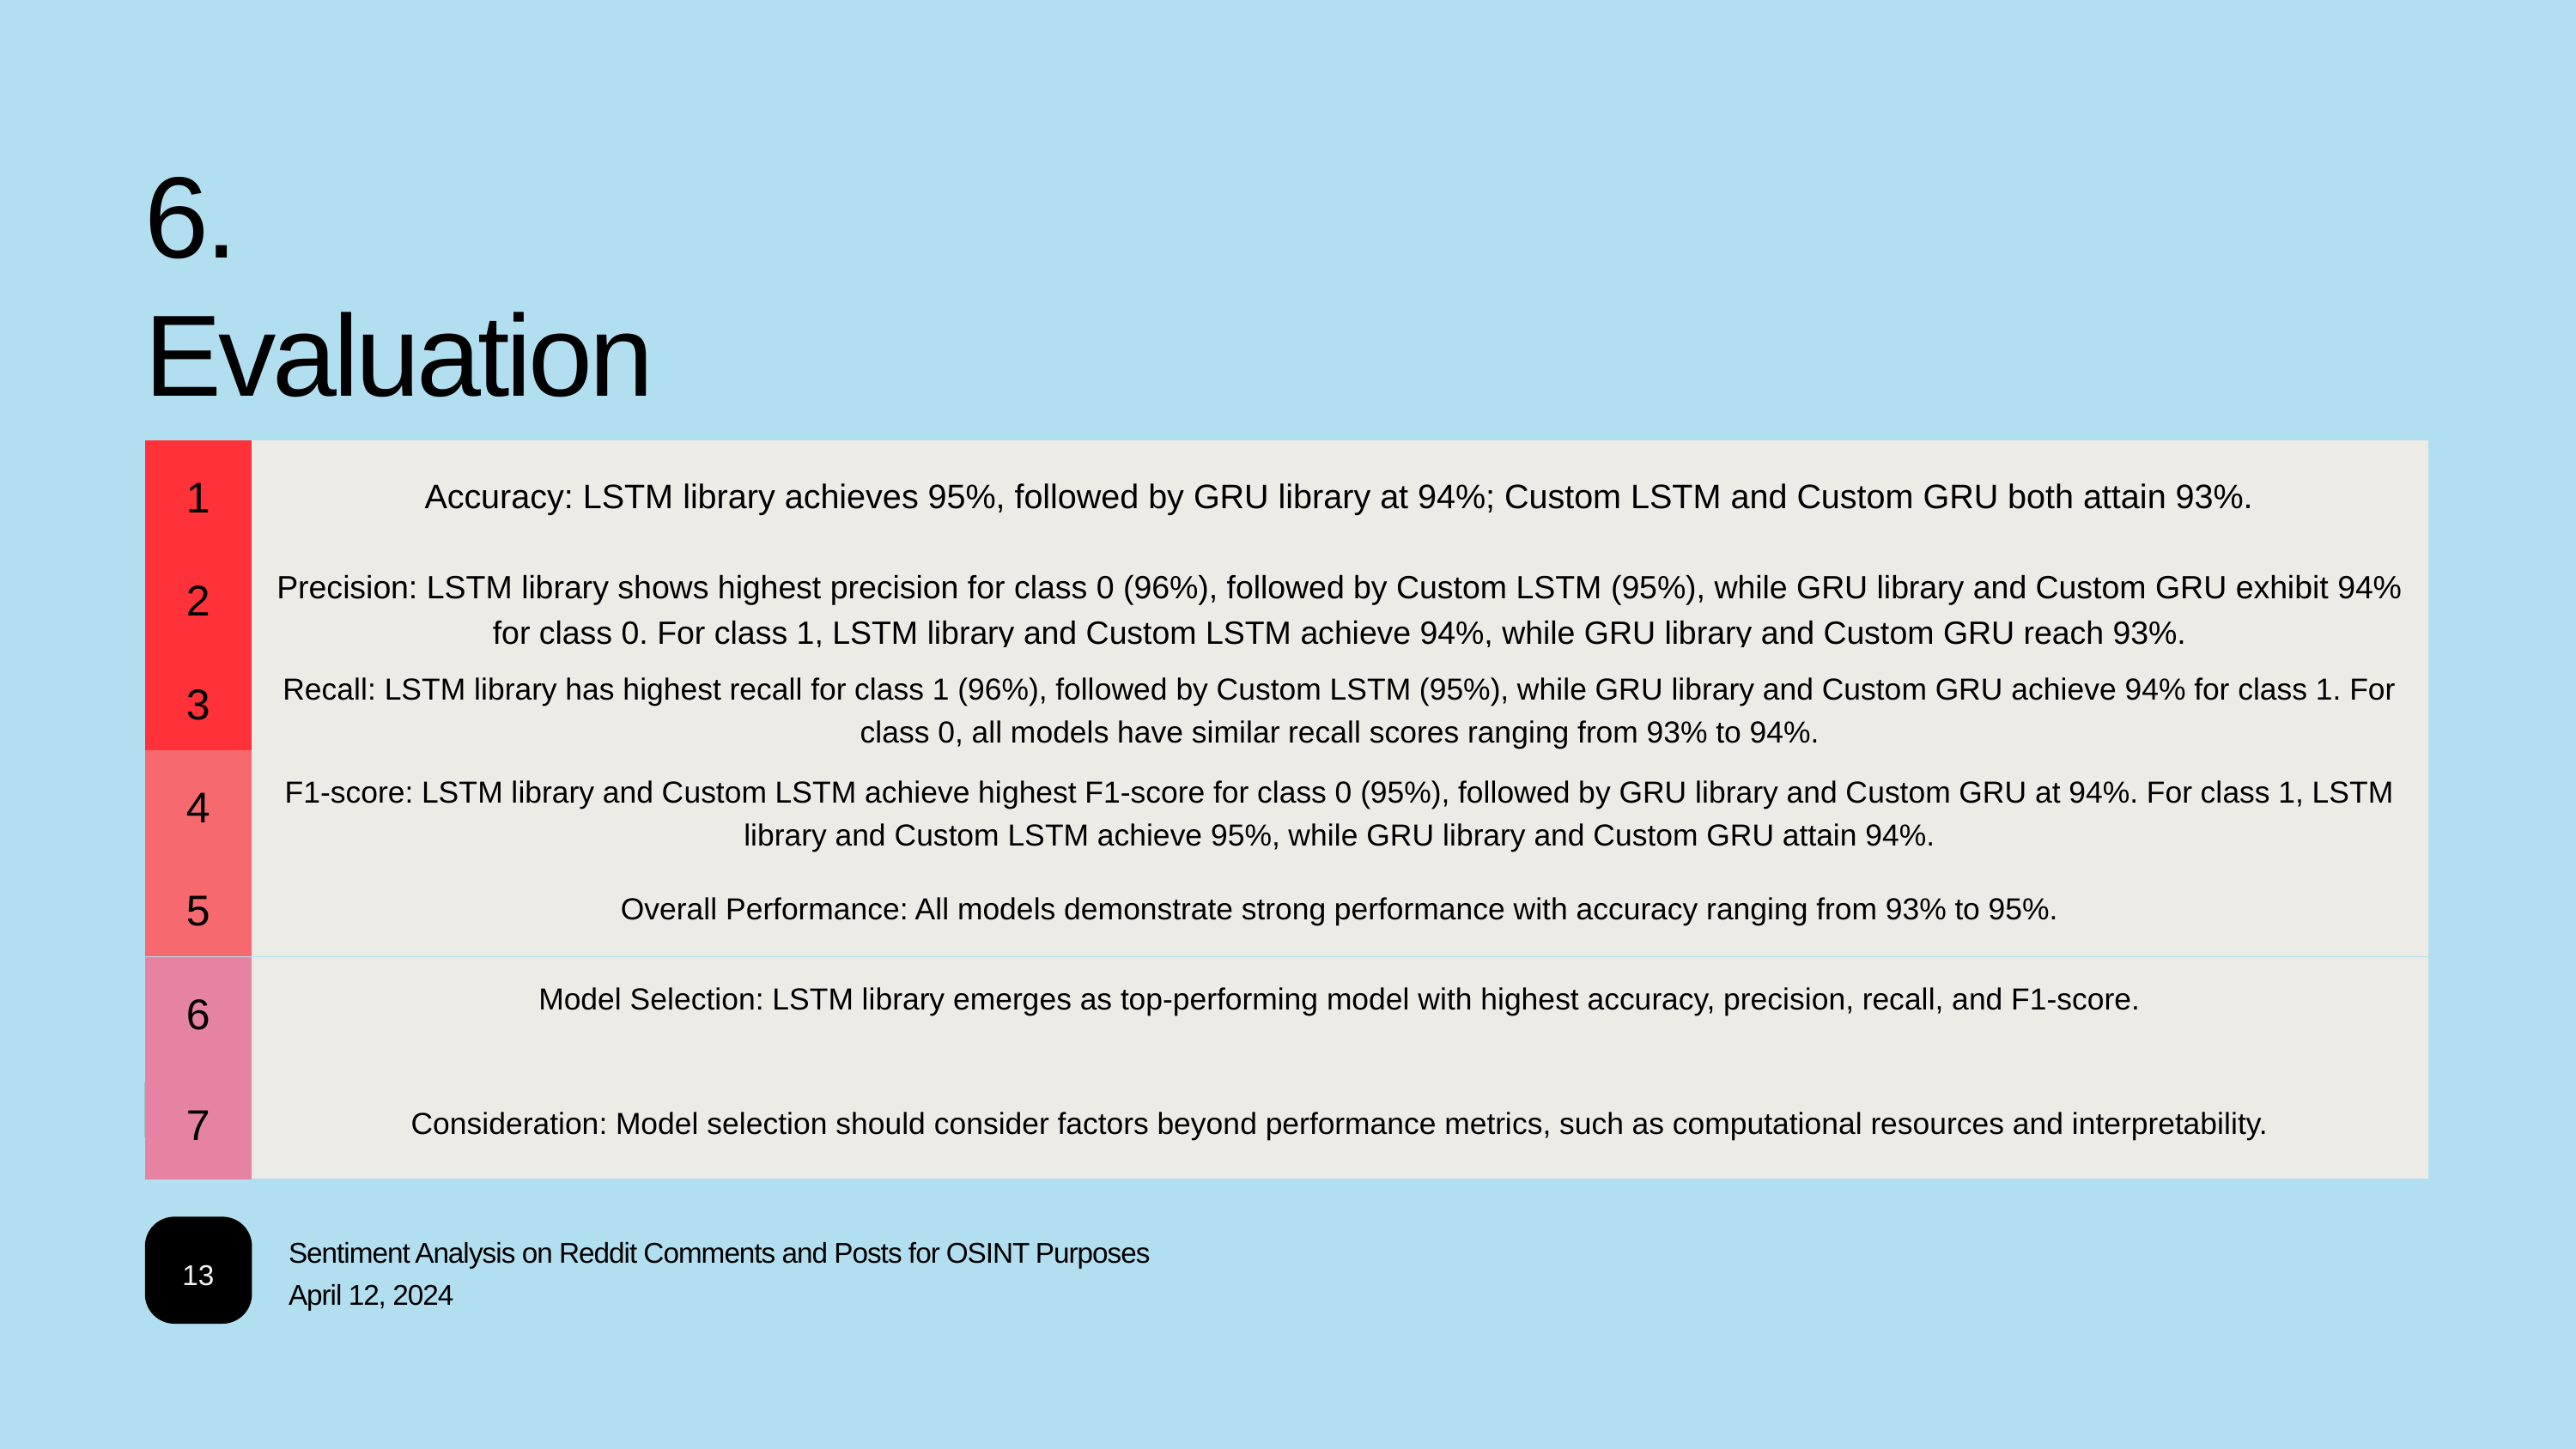

6.
Evaluation
| 1 |
| --- |
| Accuracy: LSTM library achieves 95%, followed by GRU library at 94%; Custom LSTM and Custom GRU both attain 93%. |
| --- |
| 2 |
| --- |
| Precision: LSTM library shows highest precision for class 0 (96%), followed by Custom LSTM (95%), while GRU library and Custom GRU exhibit 94% for class 0. For class 1, LSTM library and Custom LSTM achieve 94%, while GRU library and Custom GRU reach 93%. |
| --- |
| 3 |
| --- |
| Recall: LSTM library has highest recall for class 1 (96%), followed by Custom LSTM (95%), while GRU library and Custom GRU achieve 94% for class 1. For class 0, all models have similar recall scores ranging from 93% to 94%. |
| --- |
| 4 |
| --- |
| F1-score: LSTM library and Custom LSTM achieve highest F1-score for class 0 (95%), followed by GRU library and Custom GRU at 94%. For class 1, LSTM library and Custom LSTM achieve 95%, while GRU library and Custom GRU attain 94%. |
| --- |
| 5 |
| --- |
| Overall Performance: All models demonstrate strong performance with accuracy ranging from 93% to 95%. |
| --- |
| 6 |
| --- |
| Model Selection: LSTM library emerges as top-performing model with highest accuracy, precision, recall, and F1-score. |
| --- |

| 7 |
| --- |
| Consideration: Model selection should consider factors beyond performance metrics, such as computational resources and interpretability. |
| --- |

Sentiment Analysis on Reddit Comments and Posts for OSINT Purposes
13
April 12, 2024